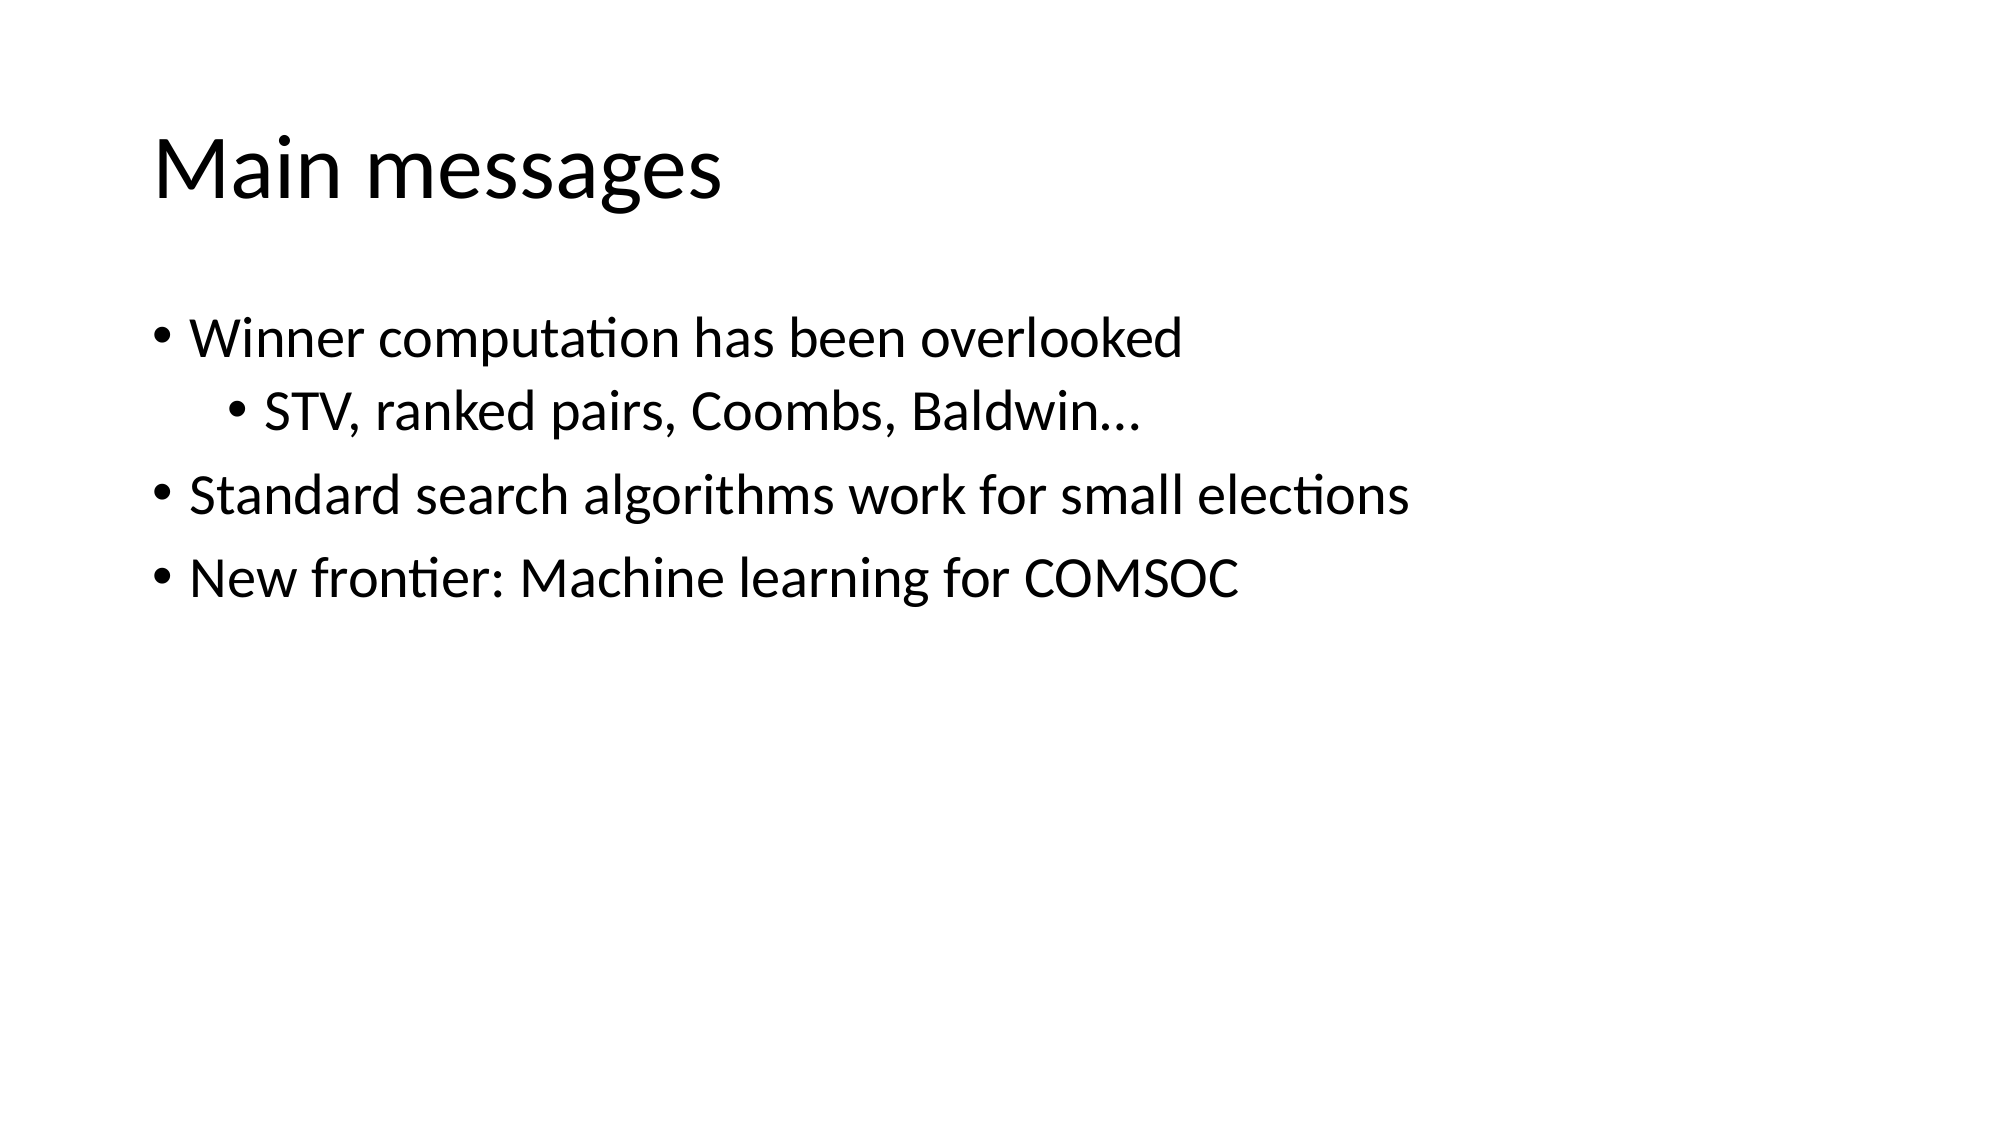

# Main messages
Winner computation has been overlooked
STV, ranked pairs, Coombs, Baldwin…
Standard search algorithms work for small elections
New frontier: Machine learning for COMSOC